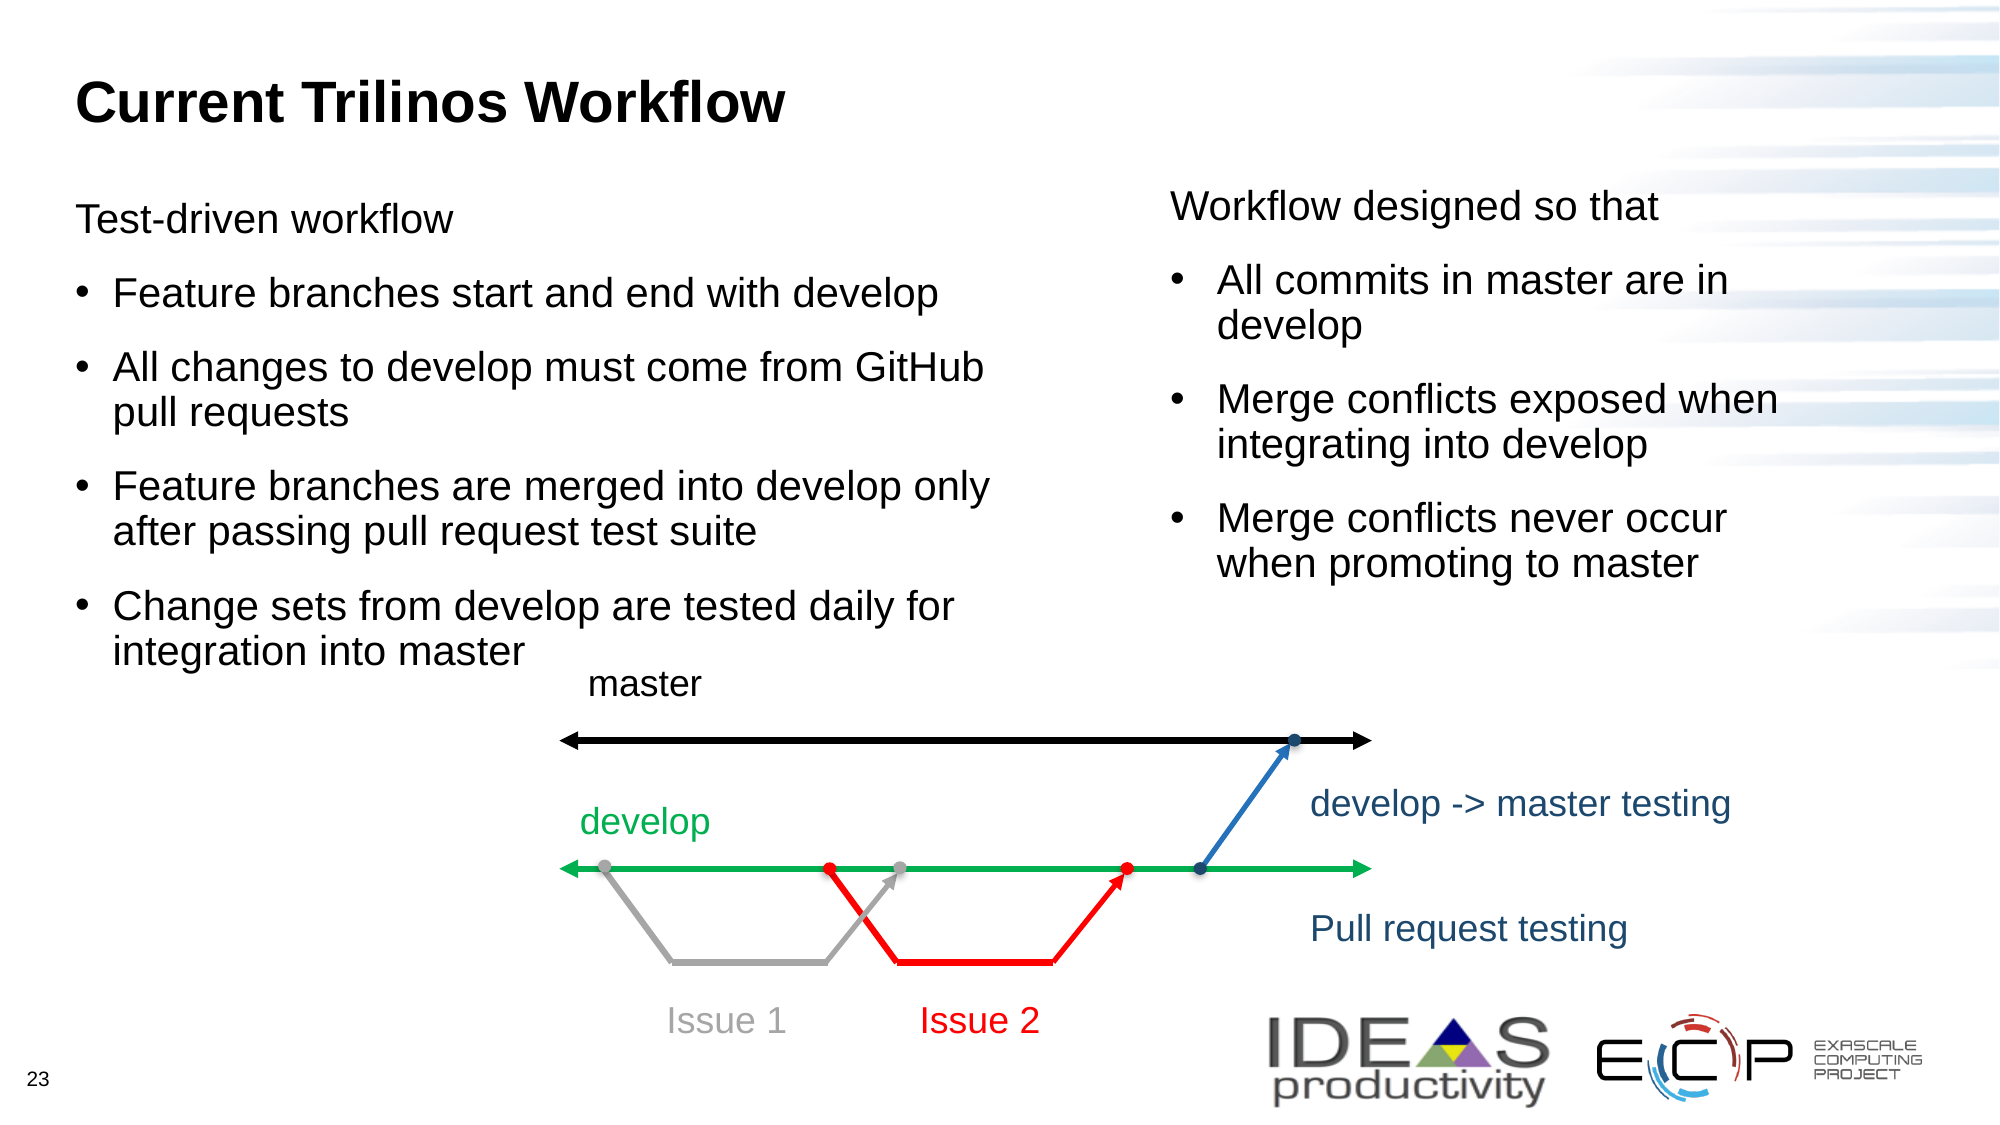

# Current Trilinos Workflow
Workflow designed so that
All commits in master are in develop
Merge conflicts exposed when integrating into develop
Merge conflicts never occur when promoting to master

Test-driven workflow
Feature branches start and end with develop
All changes to develop must come from GitHub pull requests
Feature branches are merged into develop only after passing pull request test suite
Change sets from develop are tested daily for integration into master

master

develop -> master testing
develop

Pull request testing
Issue 1
Issue 2